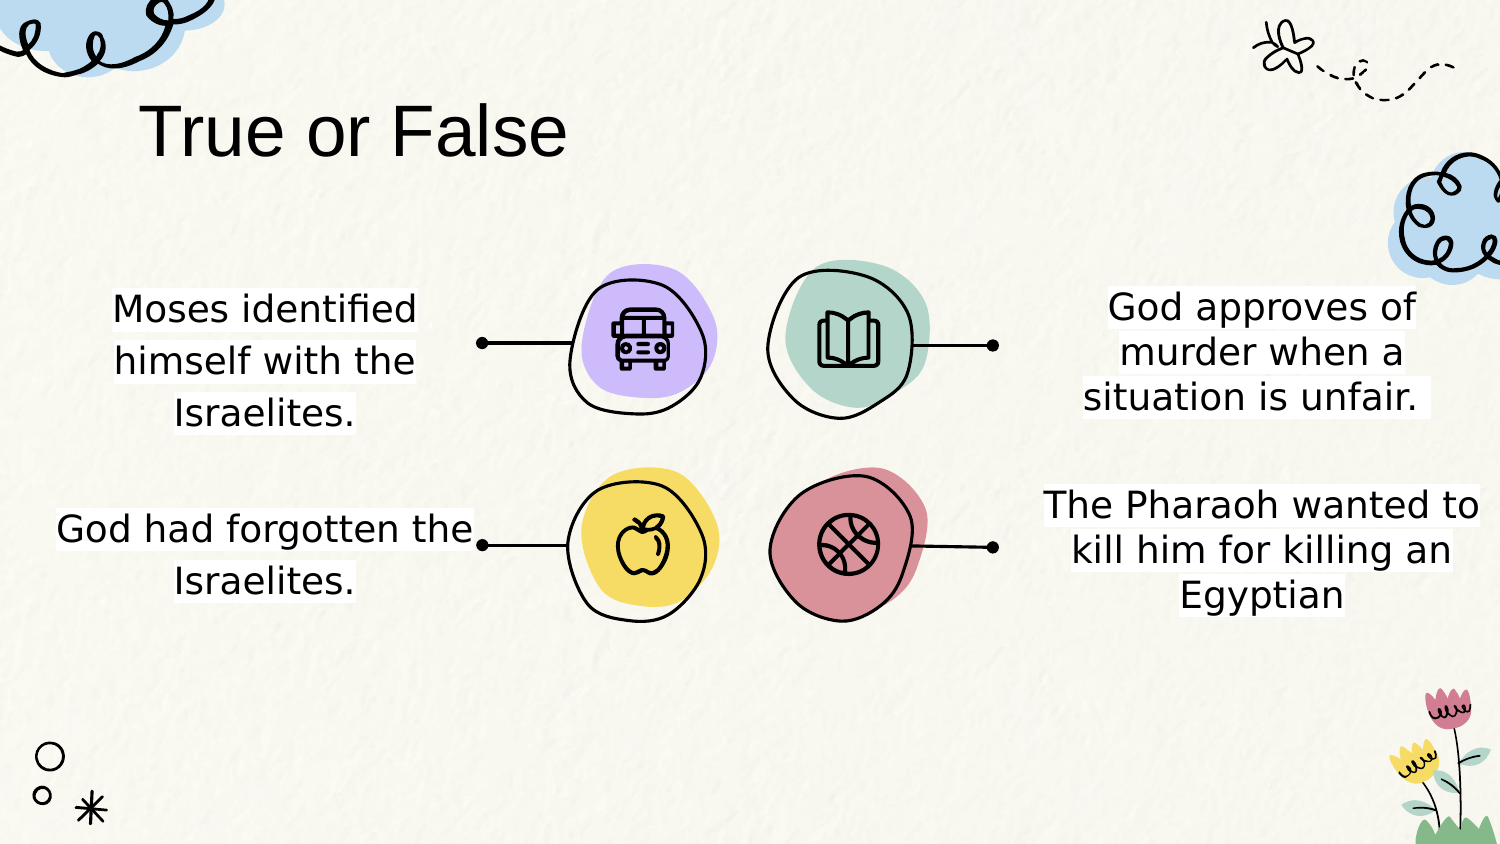

# True or False

Moses identified himself with the Israelites.

God approves of murder when a situation is unfair.

The Pharaoh wanted to kill him for killing an Egyptian

God had forgotten the Israelites.